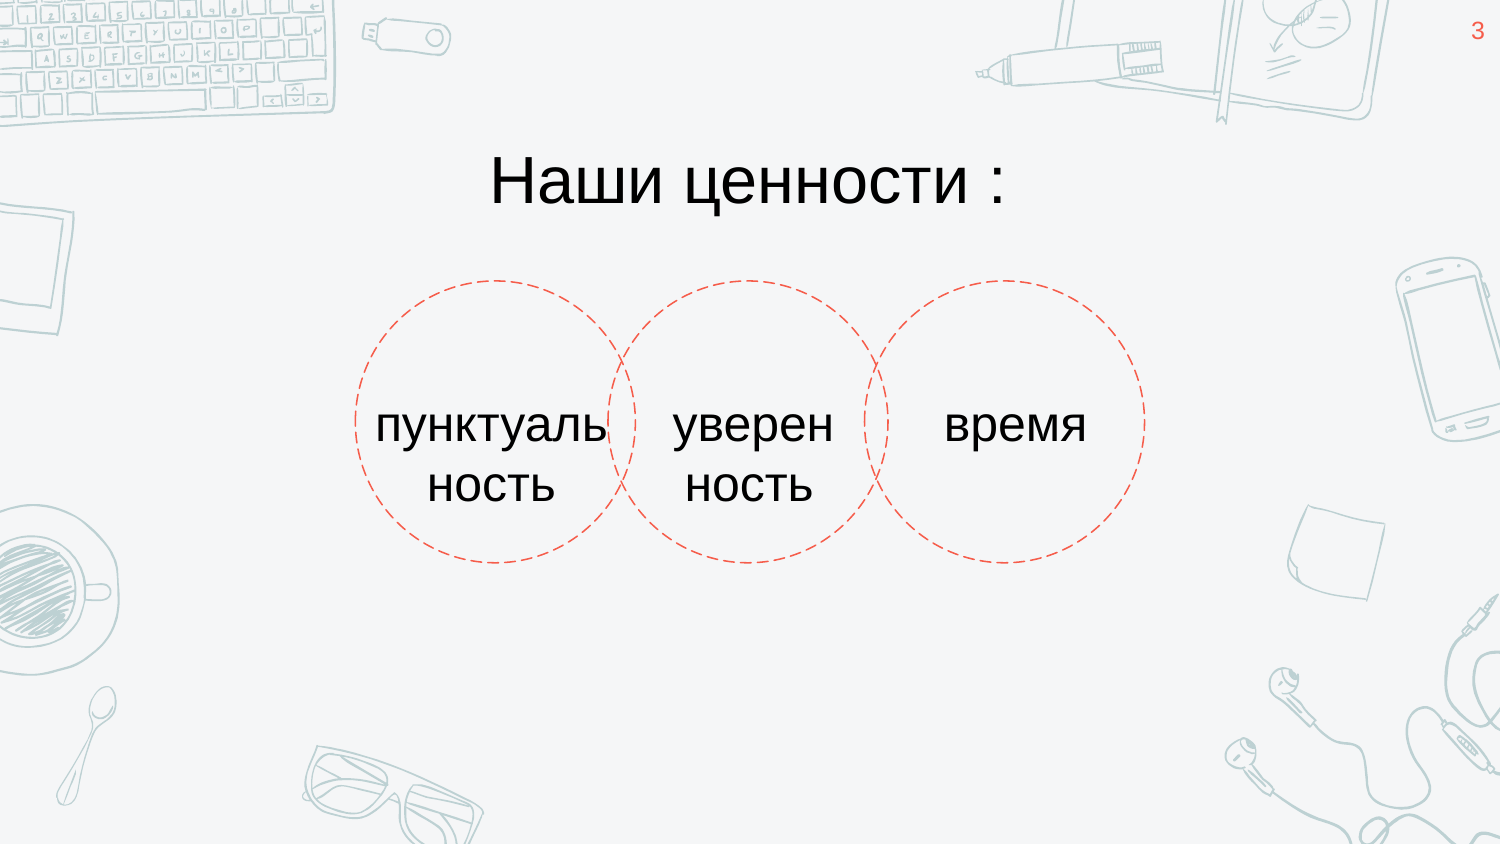

3
Наши ценности :

время
уверенность
пунктуальность